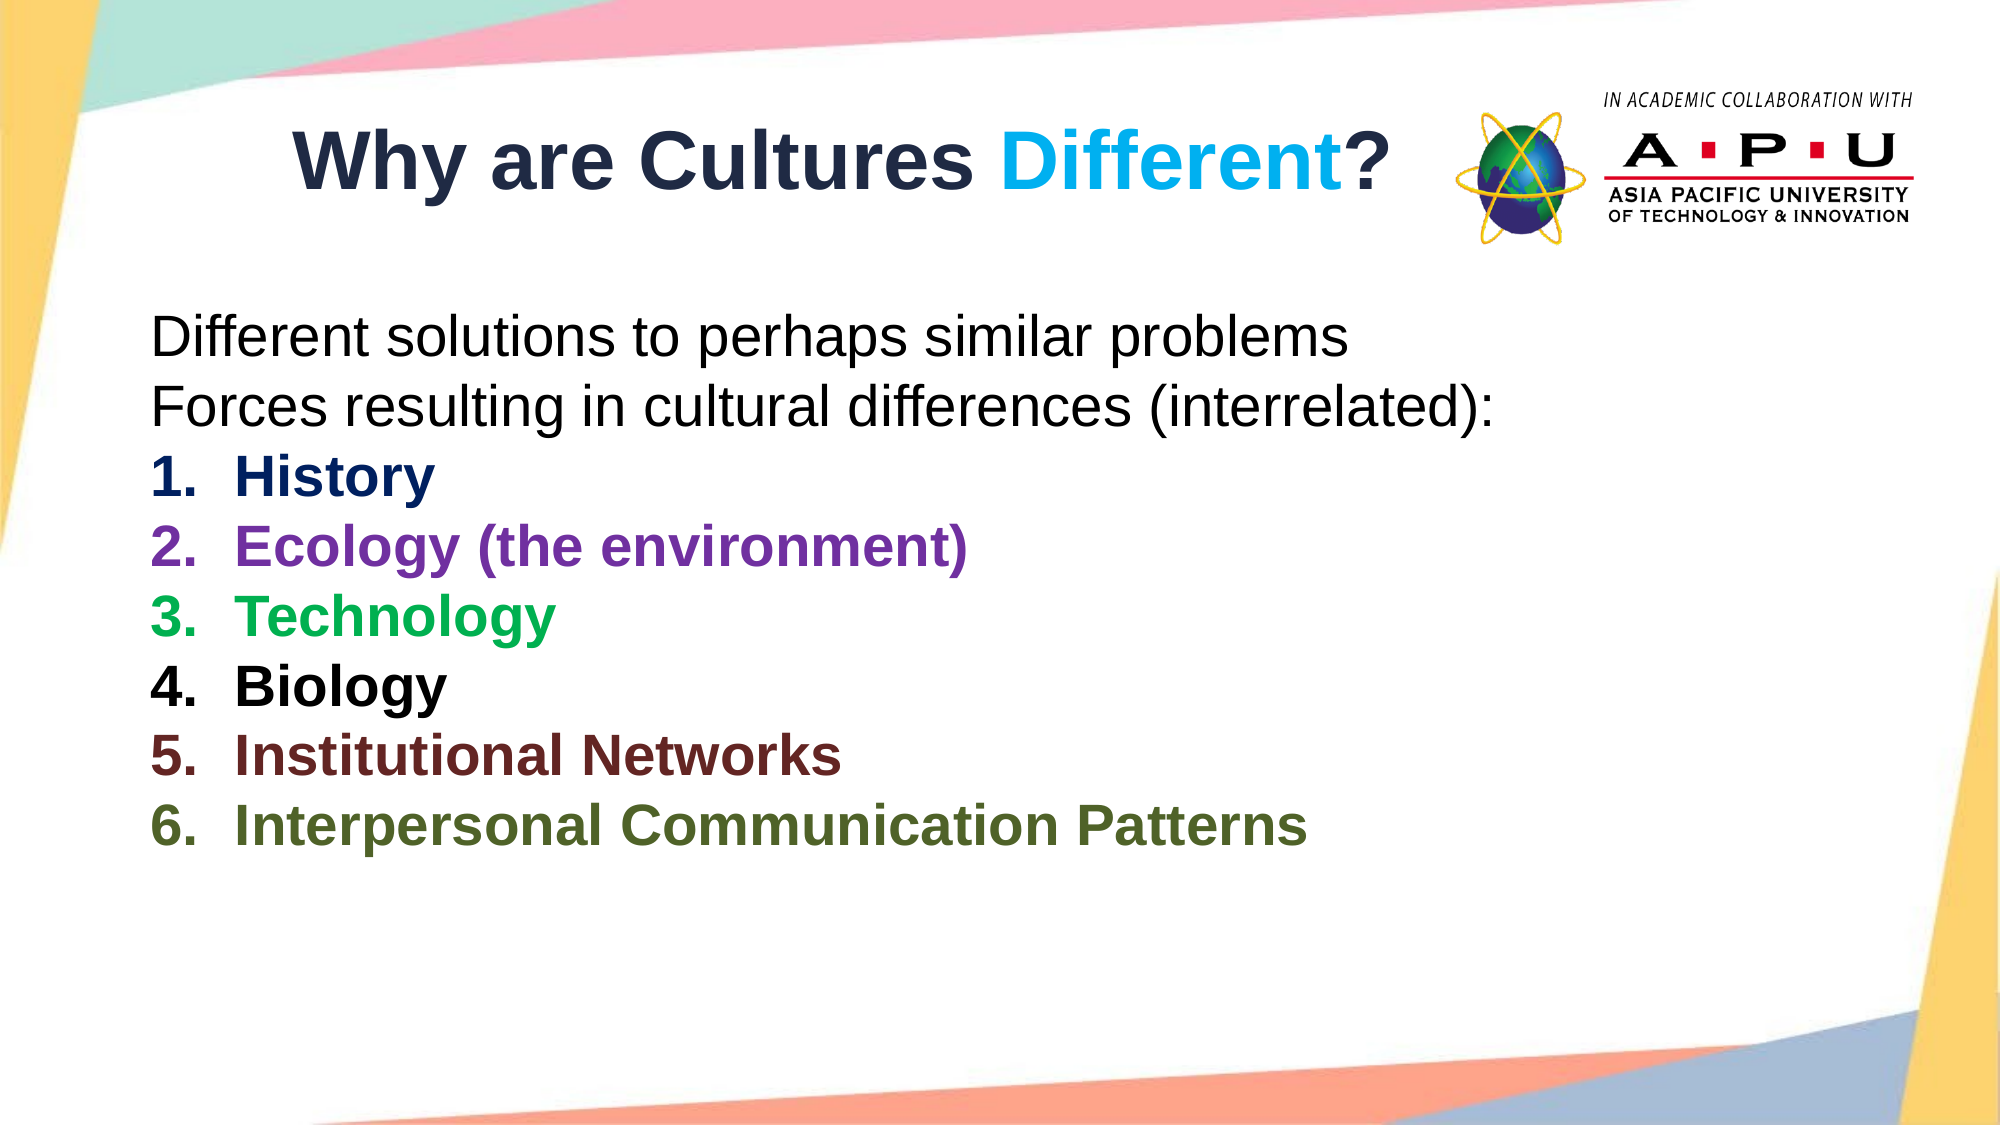

# Why are Cultures Different?
Different solutions to perhaps similar problems
Forces resulting in cultural differences (interrelated):
History
Ecology (the environment)
Technology
Biology
Institutional Networks
Interpersonal Communication Patterns